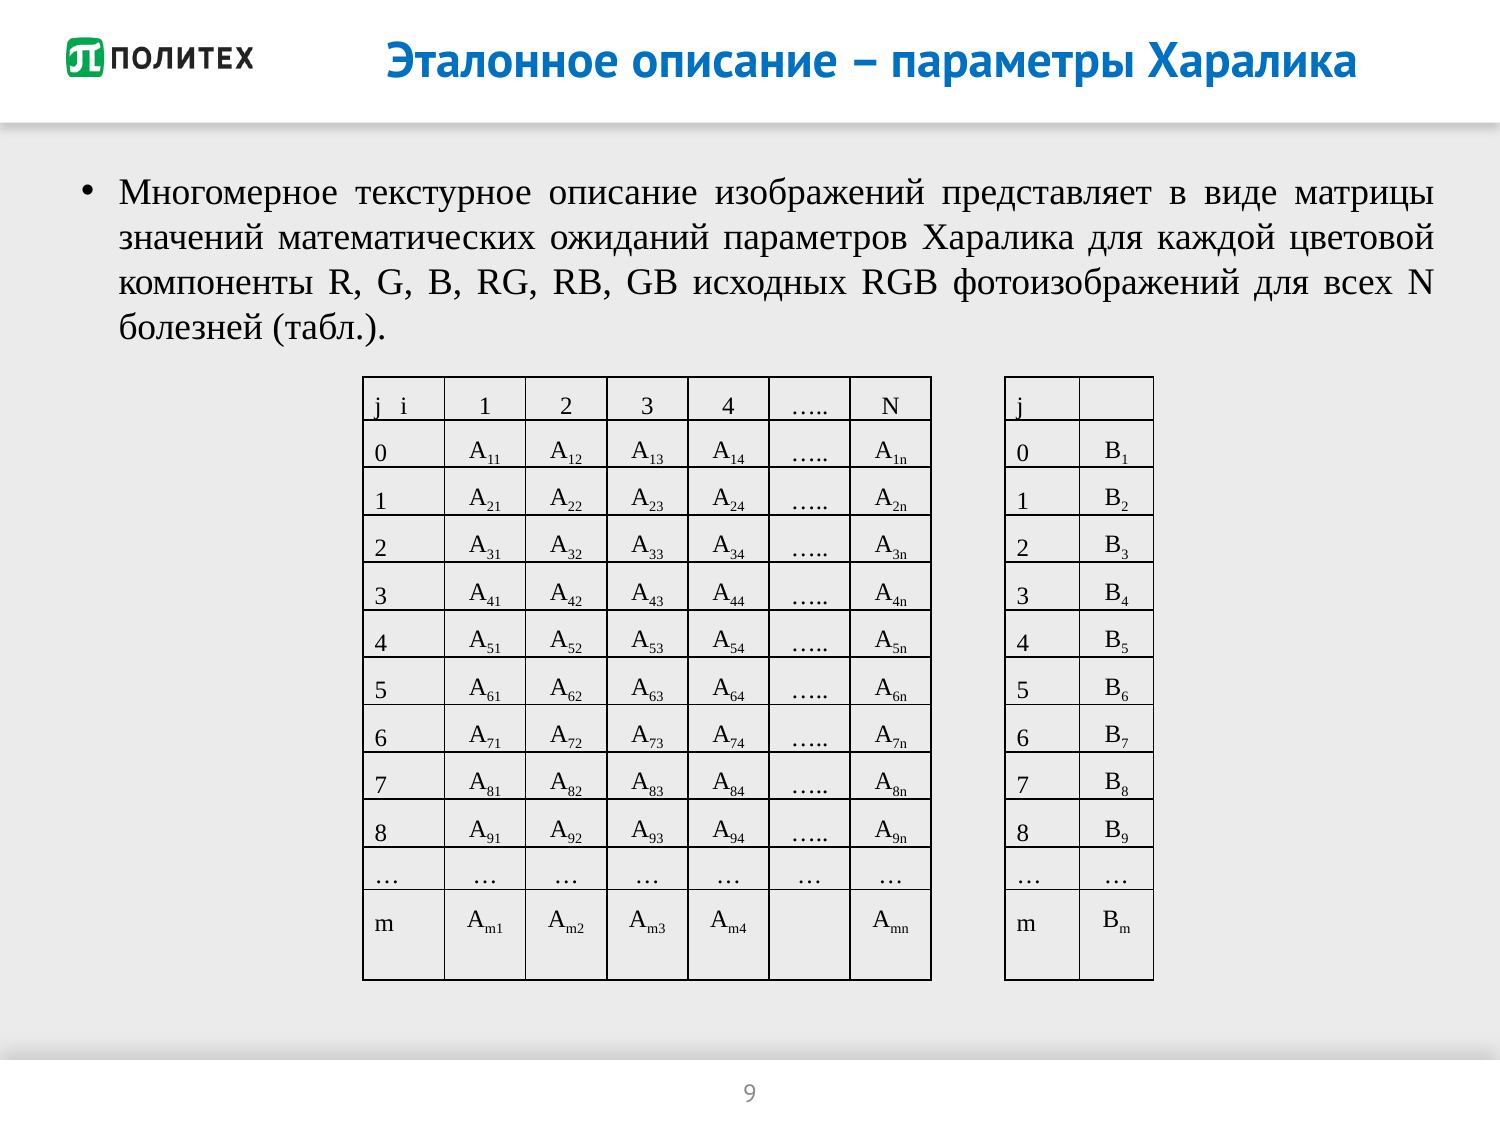

# Эталонное описание – параметры Харалика
Многомерное текстурное описание изображений представляет в виде матрицы значений математических ожиданий параметров Харалика для каждой цветовой компоненты R, G, B, RG, RB, GB исходных RGB фотоизображений для всех N болезней (табл.).

| j i | 1 | 2 | 3 | 4 | ….. | N |  | j |  |
| --- | --- | --- | --- | --- | --- | --- | --- | --- | --- |
| 0 | A11 | A12 | A13 | A14 | ….. | A1n |  | 0 | B1 |
| 1 | A21 | A22 | A23 | A24 | ….. | A2n |  | 1 | B2 |
| 2 | A31 | A32 | A33 | A34 | ….. | A3n |  | 2 | B3 |
| 3 | A41 | A42 | A43 | A44 | ….. | A4n |  | 3 | B4 |
| 4 | A51 | A52 | A53 | A54 | ….. | A5n |  | 4 | B5 |
| 5 | A61 | A62 | A63 | A64 | ….. | A6n |  | 5 | B6 |
| 6 | A71 | A72 | A73 | A74 | ….. | A7n |  | 6 | B7 |
| 7 | A81 | A82 | A83 | A84 | ….. | A8n |  | 7 | B8 |
| 8 | A91 | A92 | A93 | A94 | ….. | A9n |  | 8 | B9 |
| … | … | … | … | … | … | … |  | … | … |
| m | Am1 | Am2 | Am3 | Am4 |  | Amn |  | m | Bm |
|  |  |  |  |  |  |  |  |  |  |
9